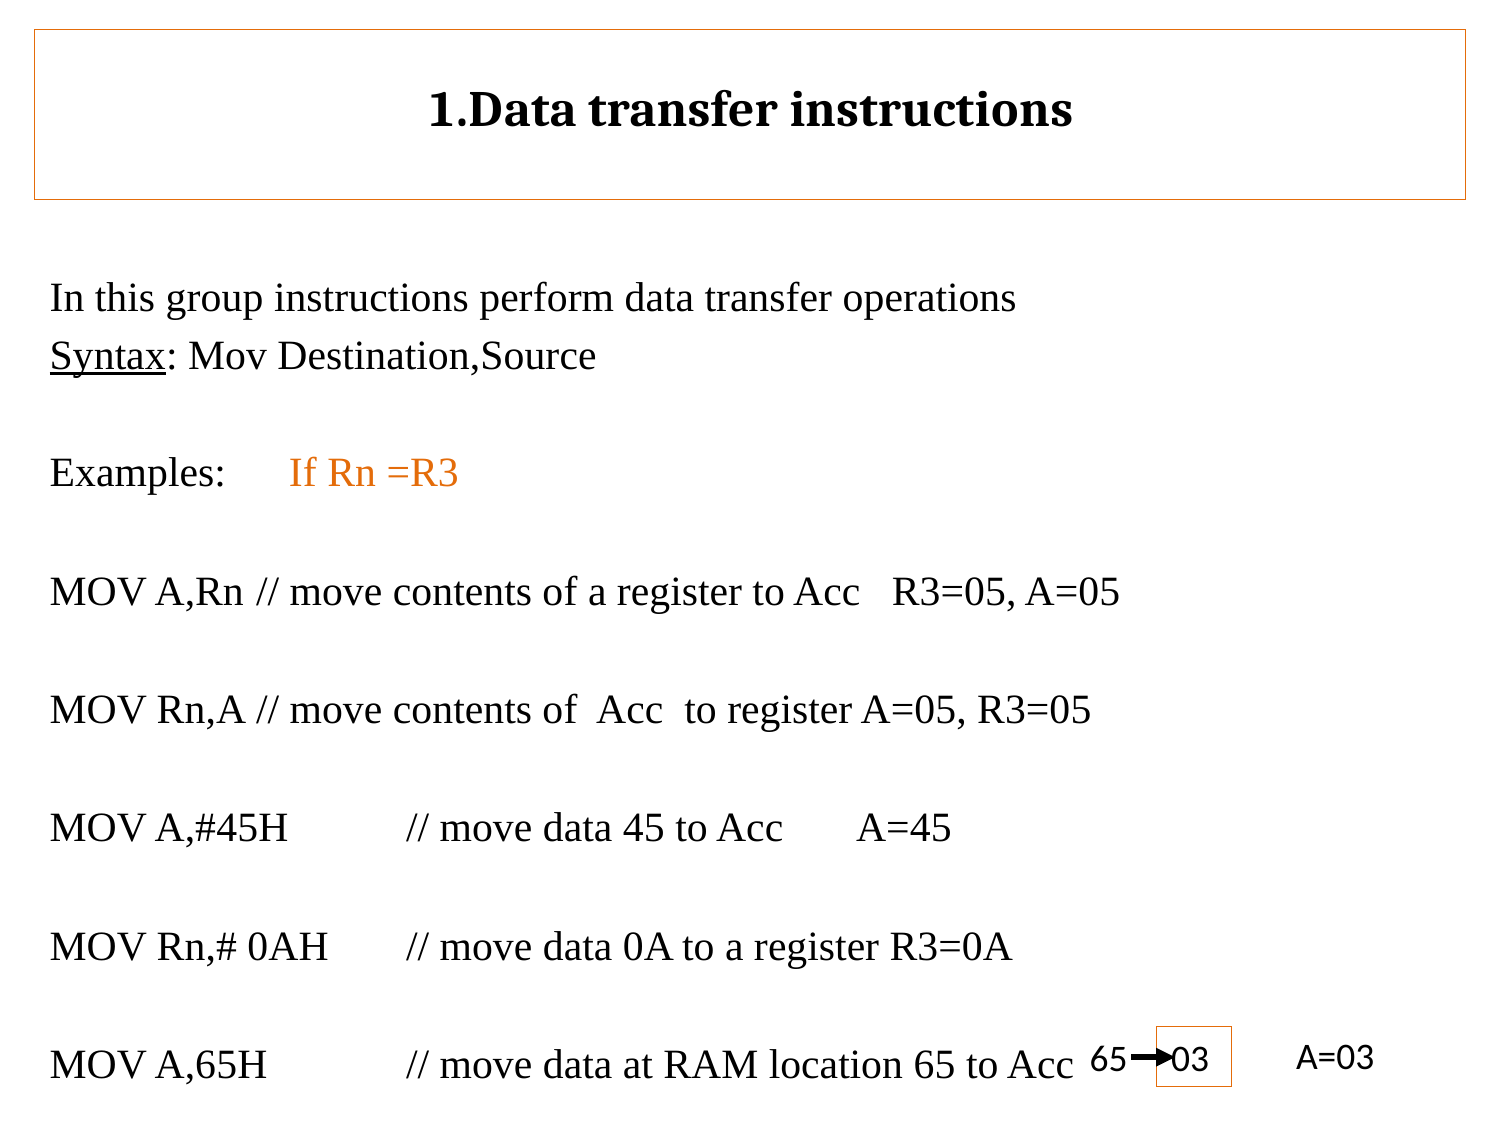

# 1.Data transfer instructions
In this group instructions perform data transfer operations
Syntax: Mov Destination,Source

Examples:      If Rn =R3
MOV A,Rn	// move contents of a register to Acc   R3=05, A=05
MOV Rn,A	// move contents of  Acc  to register A=05, R3=05
MOV A,#45H	// move data 45 to Acc 	A=45
MOV Rn,# 0AH	// move data 0A to a register R3=0A
MOV A,65H	// move data at RAM location 65 to Acc

A=03
65
03